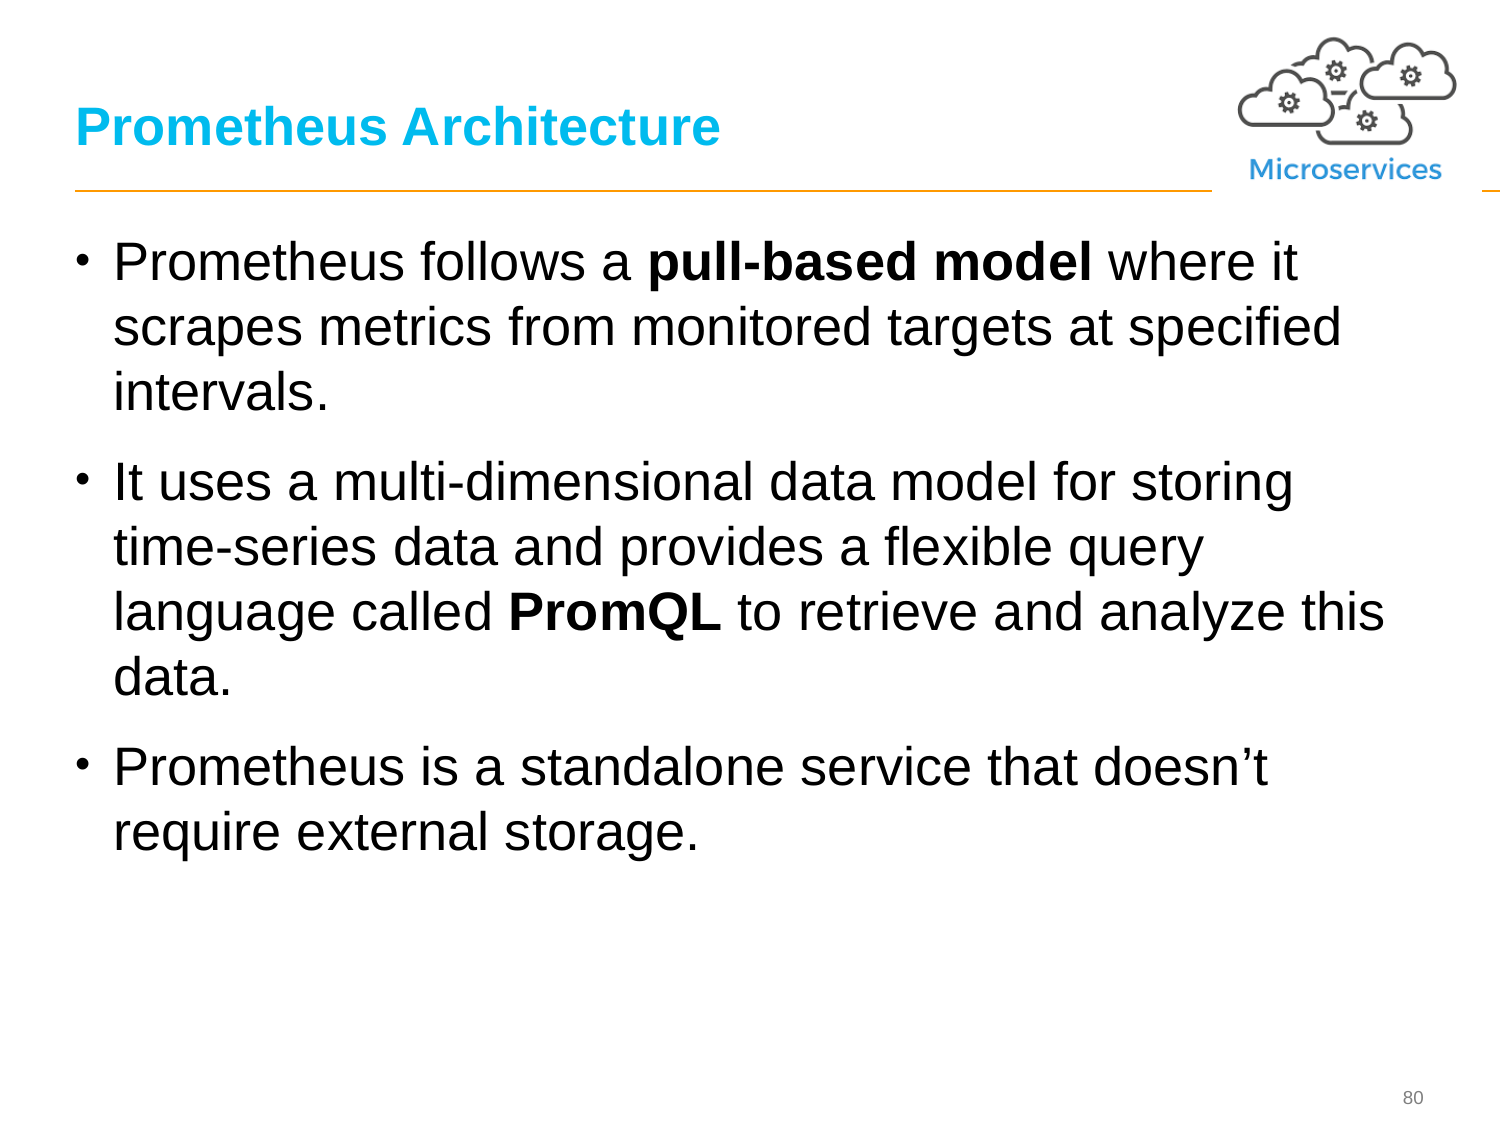

# Prometheus Architecture
Prometheus follows a pull-based model where it scrapes metrics from monitored targets at specified intervals.
It uses a multi-dimensional data model for storing time-series data and provides a flexible query language called PromQL to retrieve and analyze this data.
Prometheus is a standalone service that doesn’t require external storage.